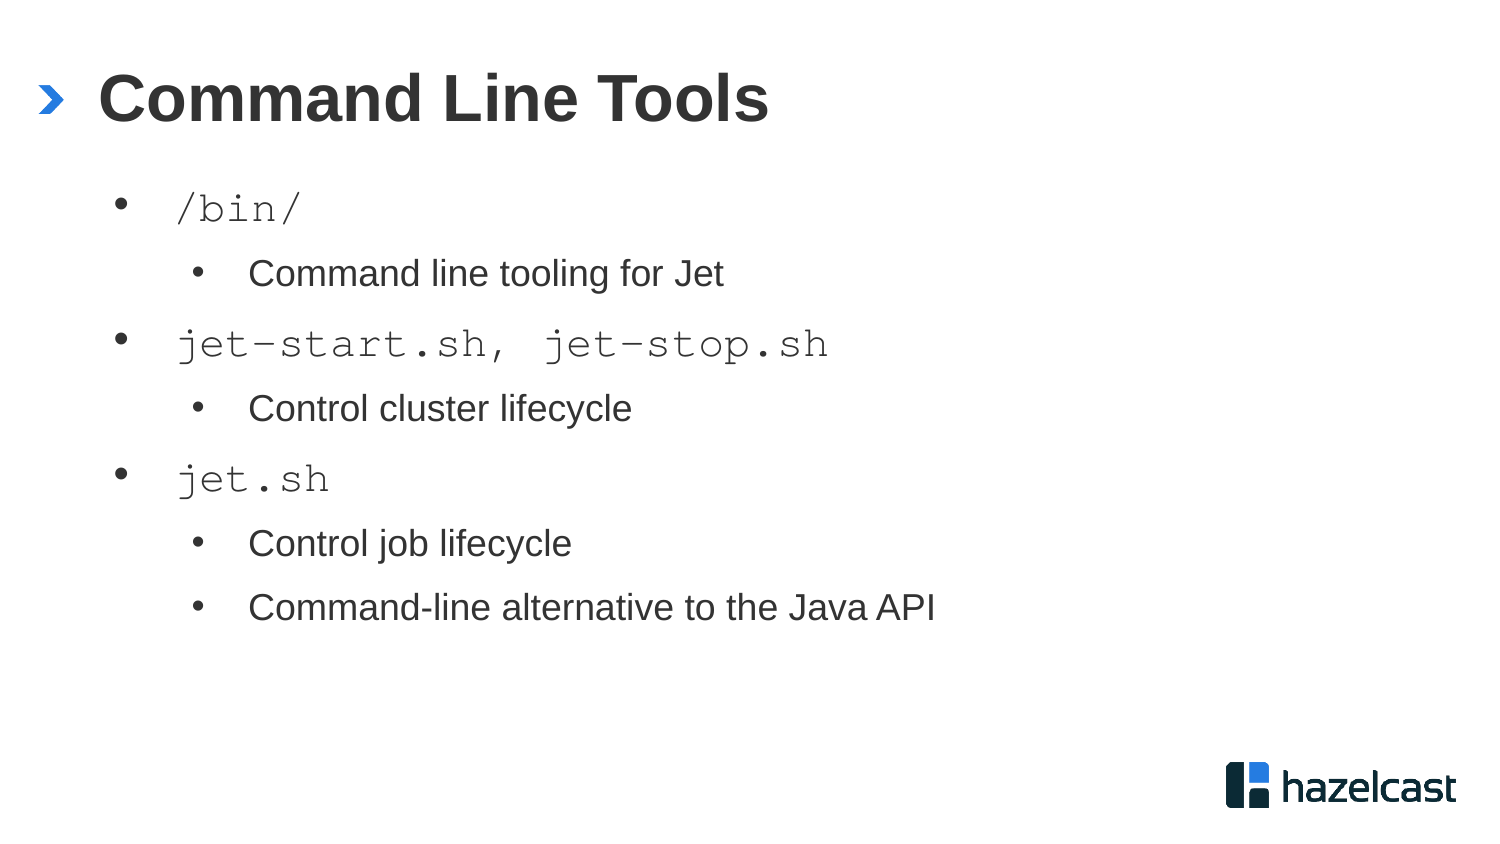

# Command Line Tools
/bin/
Command line tooling for Jet
jet-start.sh, jet-stop.sh
Control cluster lifecycle
jet.sh
Control job lifecycle
Command-line alternative to the Java API